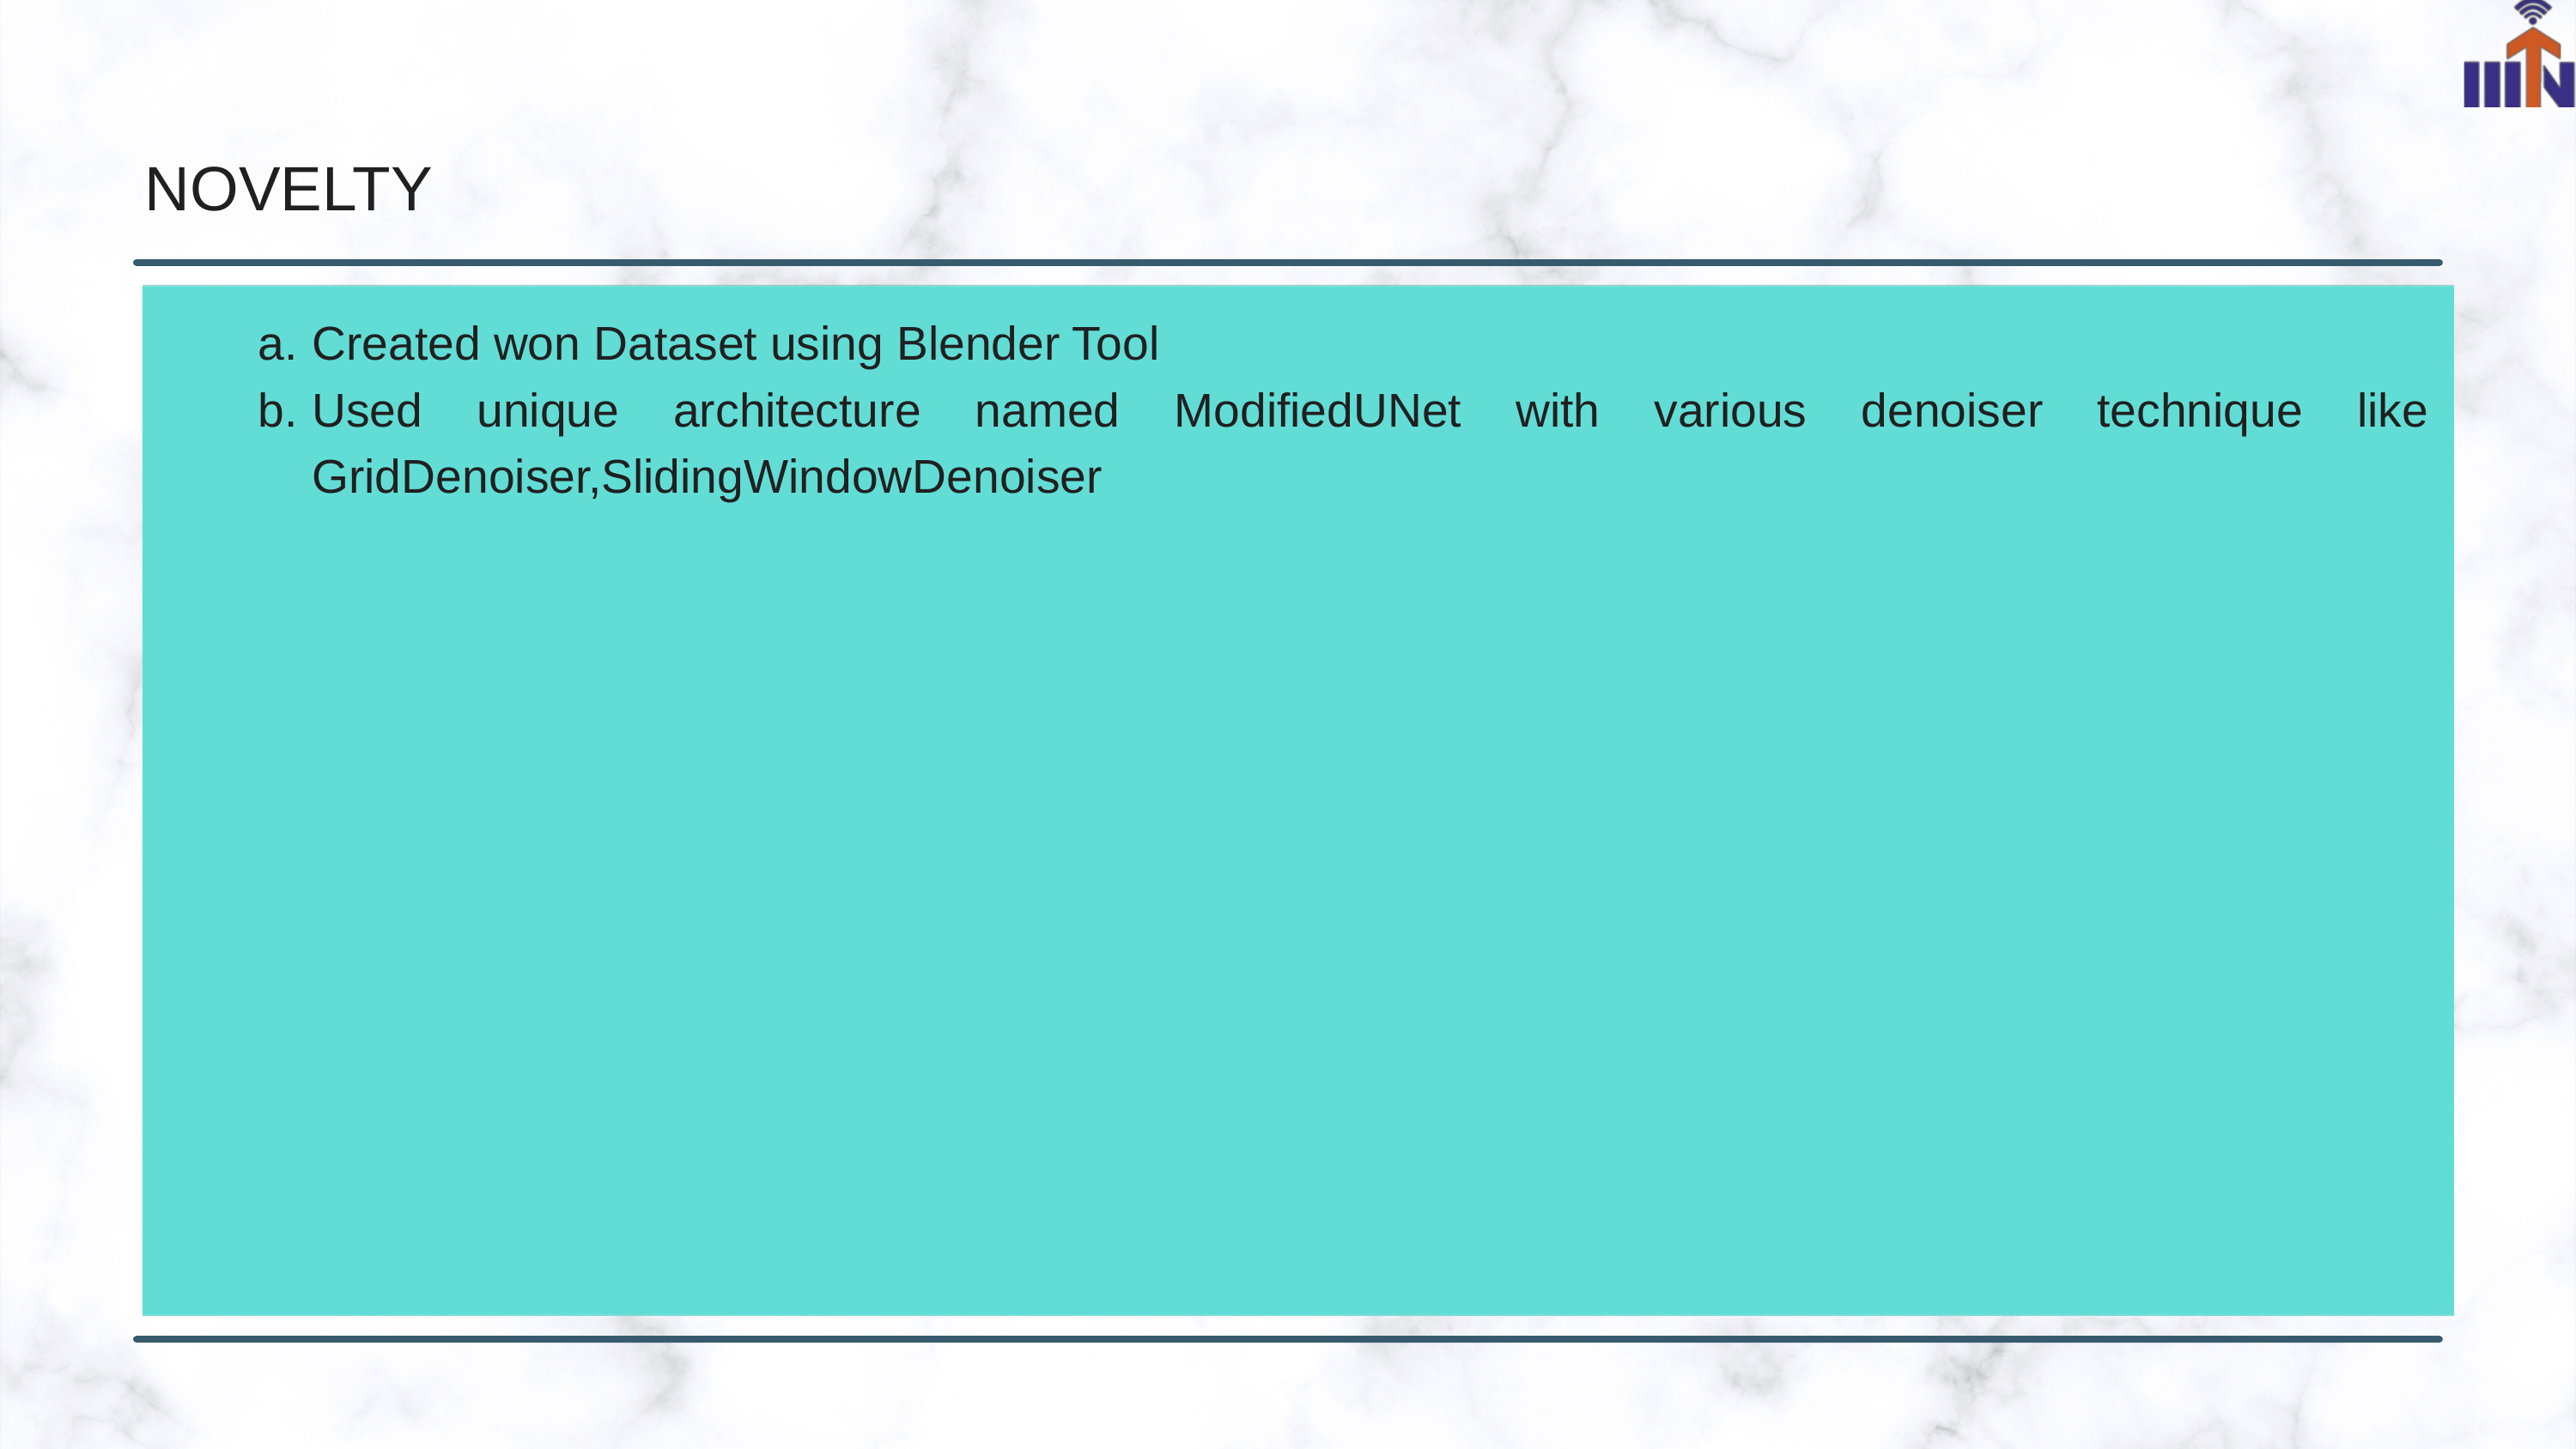

NOVELTY

Created won Dataset using Blender Tool
Used unique architecture named ModifiedUNet with various denoiser technique like GridDenoiser,SlidingWindowDenoiser